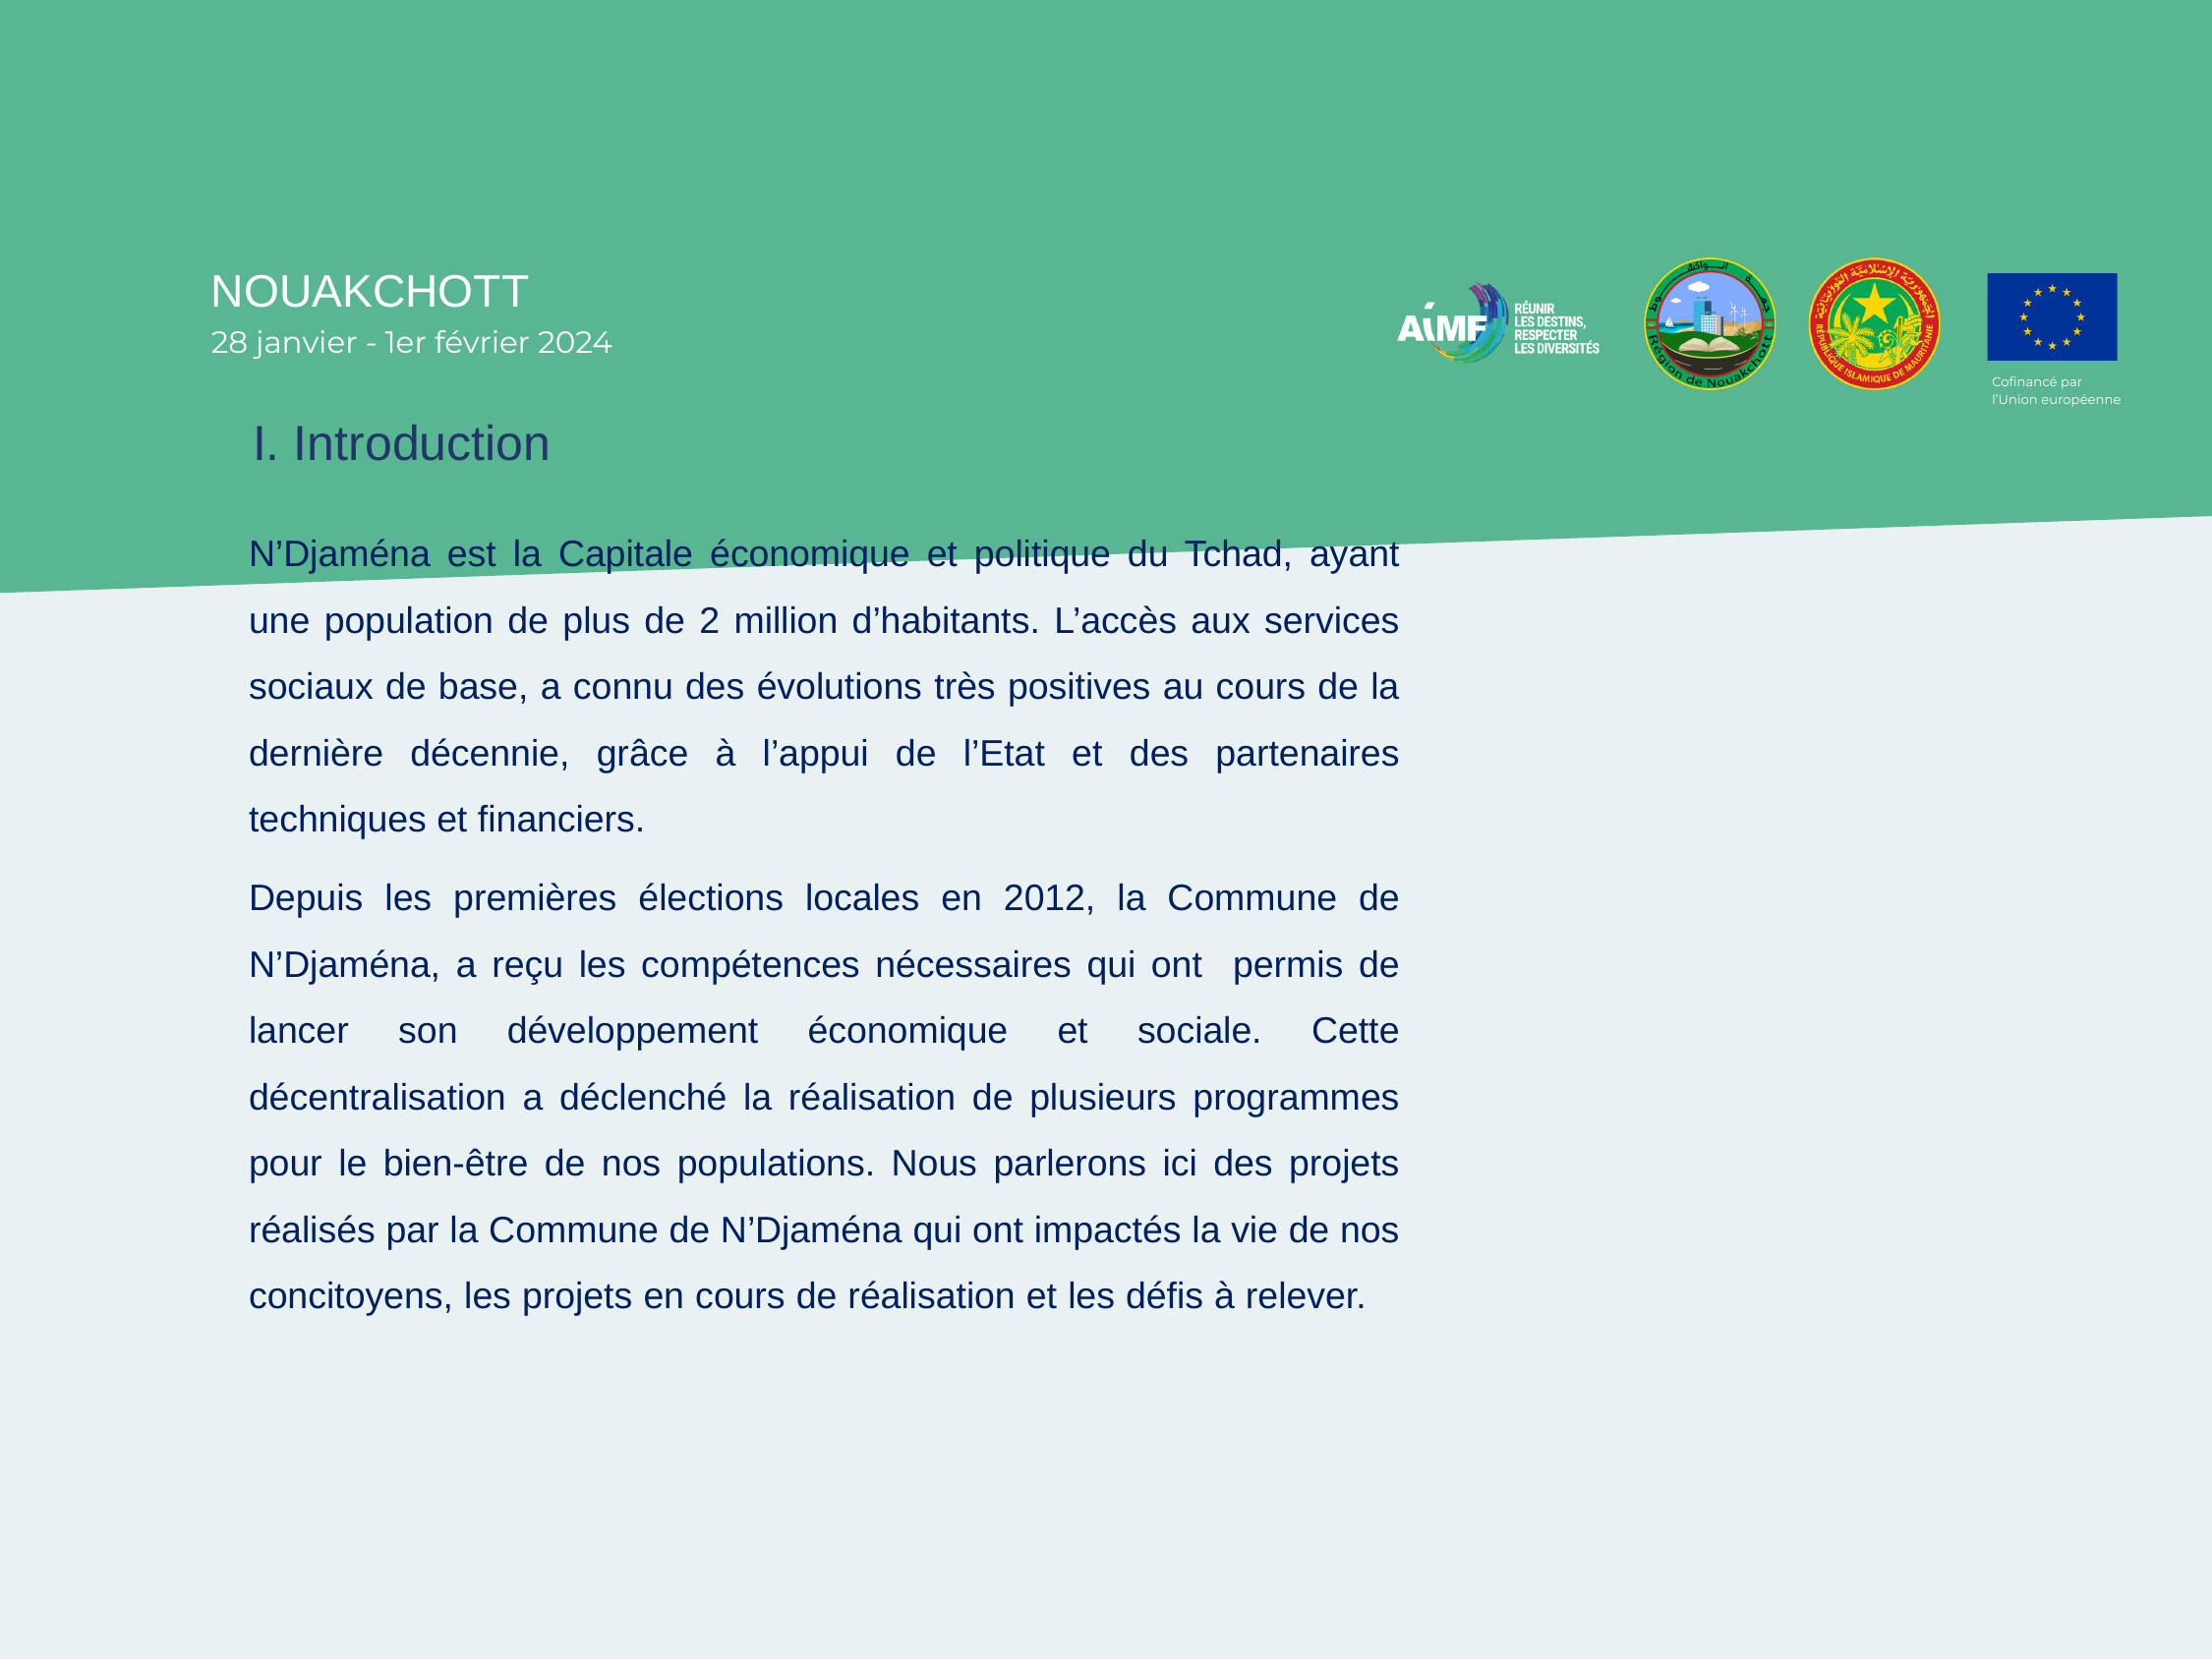

NOUAKCHOTT
28 janvier - 1er février 2024

Cofinancé par l’Union européenne
I. Introduction
N’Djaména est la Capitale économique et politique du Tchad, ayant une population de plus de 2 million d’habitants. L’accès aux services sociaux de base, a connu des évolutions très positives au cours de la dernière décennie, grâce à l’appui de l’Etat et des partenaires techniques et financiers.
Depuis les premières élections locales en 2012, la Commune de N’Djaména, a reçu les compétences nécessaires qui ont  permis de lancer son développement économique et sociale. Cette décentralisation a déclenché la réalisation de plusieurs programmes pour le bien-être de nos populations. Nous parlerons ici des projets réalisés par la Commune de N’Djaména qui ont impactés la vie de nos concitoyens, les projets en cours de réalisation et les défis à relever.